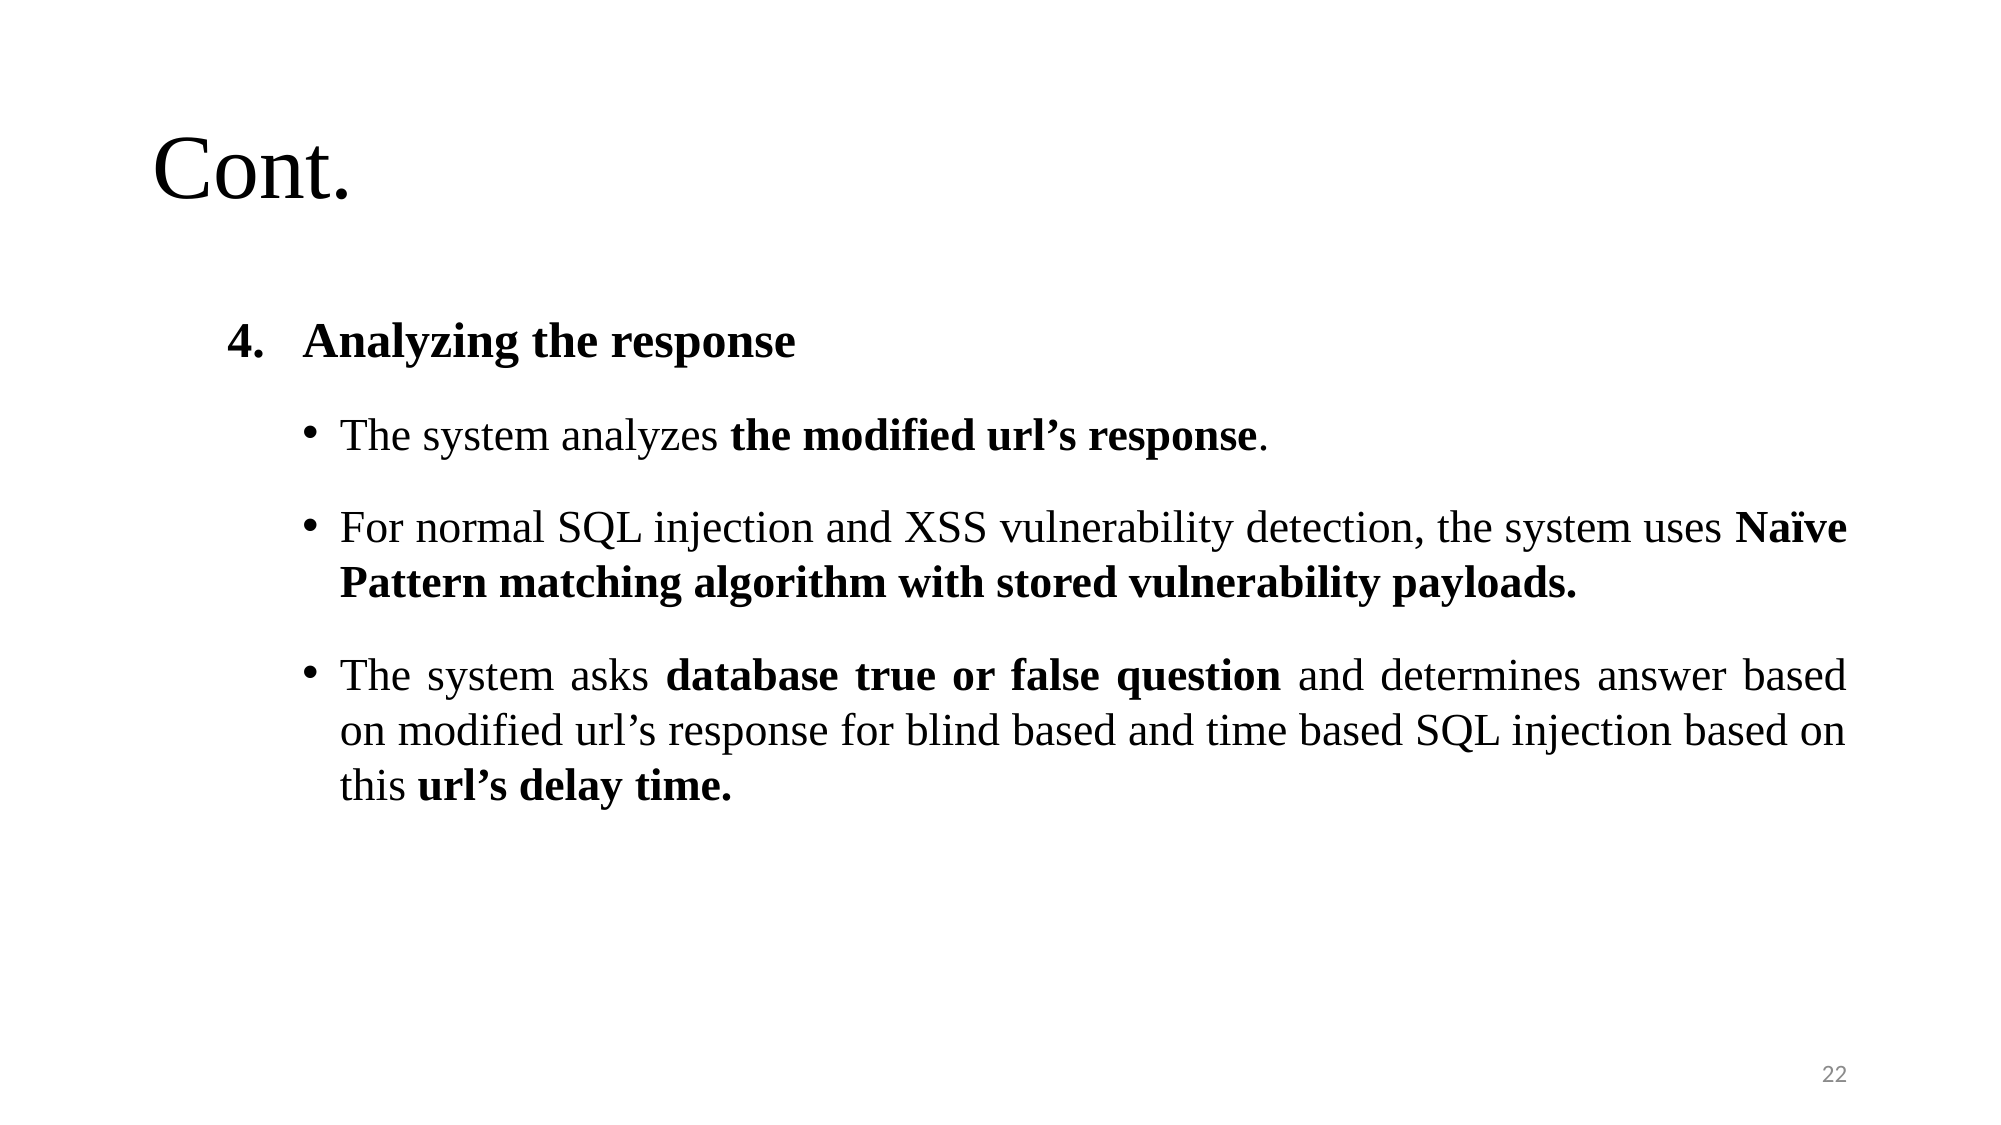

# Cont.
Analyzing the response
The system analyzes the modified url’s response.
For normal SQL injection and XSS vulnerability detection, the system uses Naïve Pattern matching algorithm with stored vulnerability payloads.
The system asks database true or false question and determines answer based on modified url’s response for blind based and time based SQL injection based on this url’s delay time.

22